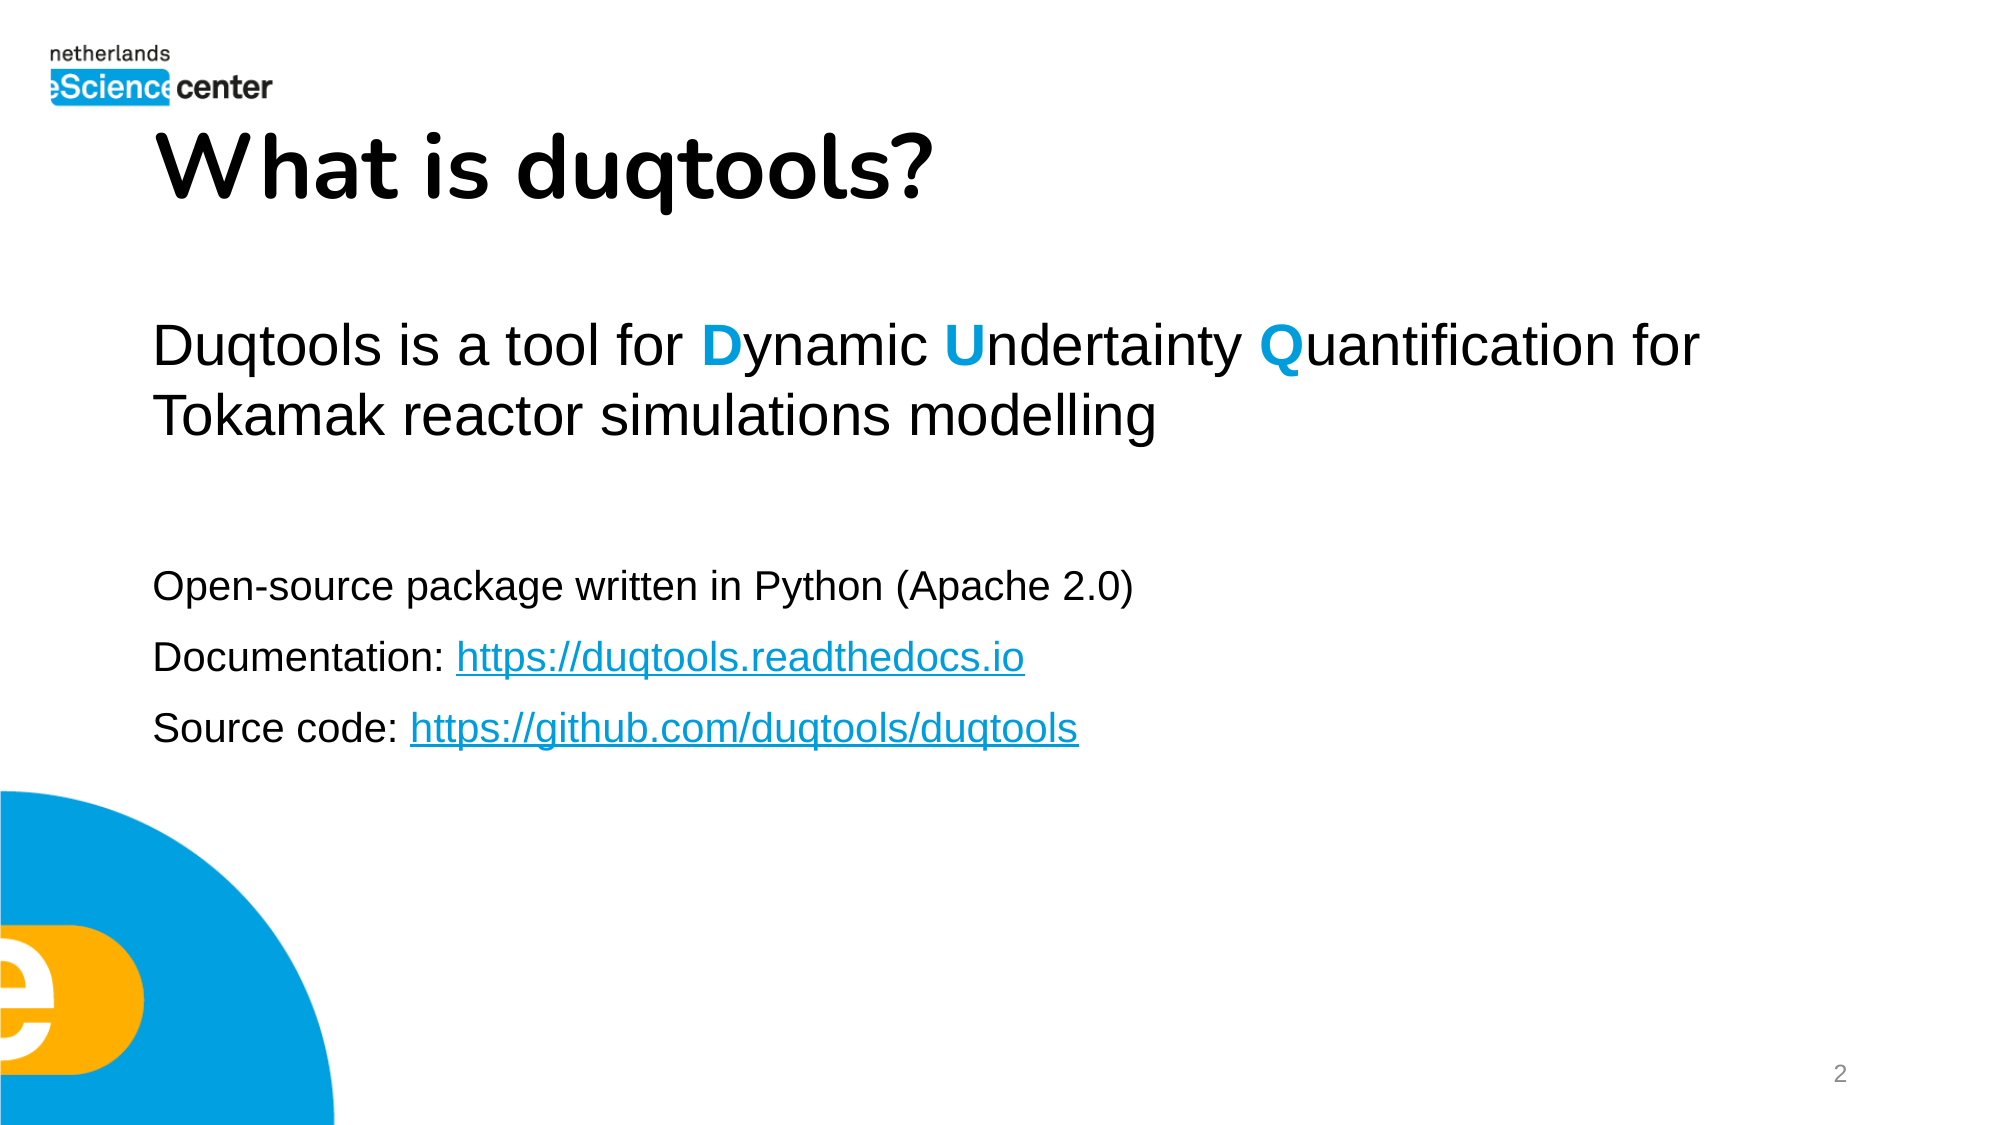

# What is duqtools?
Duqtools is a tool for Dynamic Undertainty Quantification for Tokamak reactor simulations modelling

Open-source package written in Python (Apache 2.0)
Documentation: https://duqtools.readthedocs.io
Source code: https://github.com/duqtools/duqtools

2